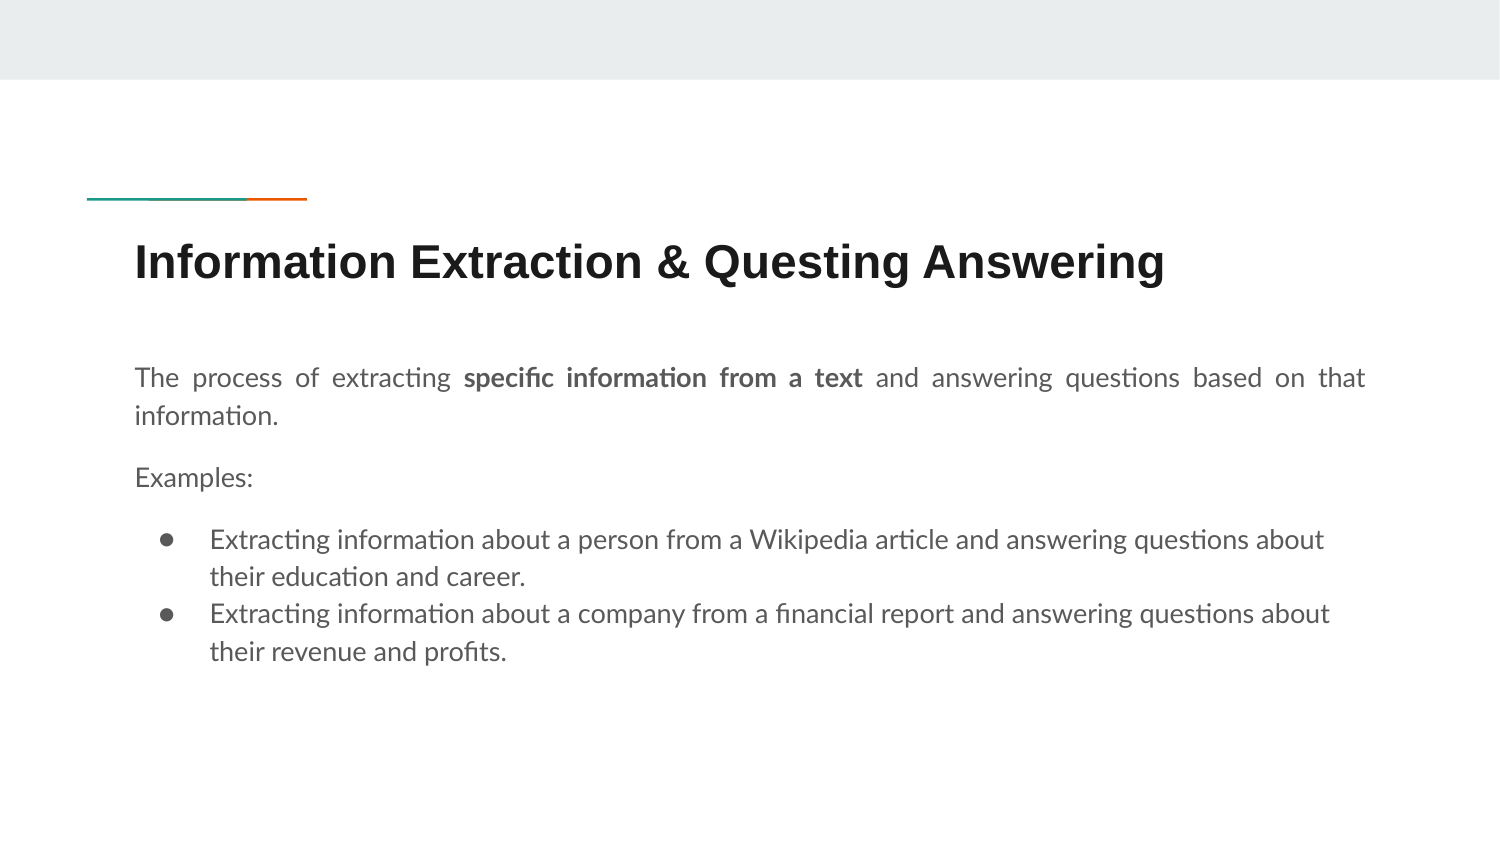

# Information Extraction & Questing Answering
The process of extracting specific information from a text and answering questions based on that information.
Examples:
Extracting information about a person from a Wikipedia article and answering questions about their education and career.
Extracting information about a company from a financial report and answering questions about their revenue and profits.